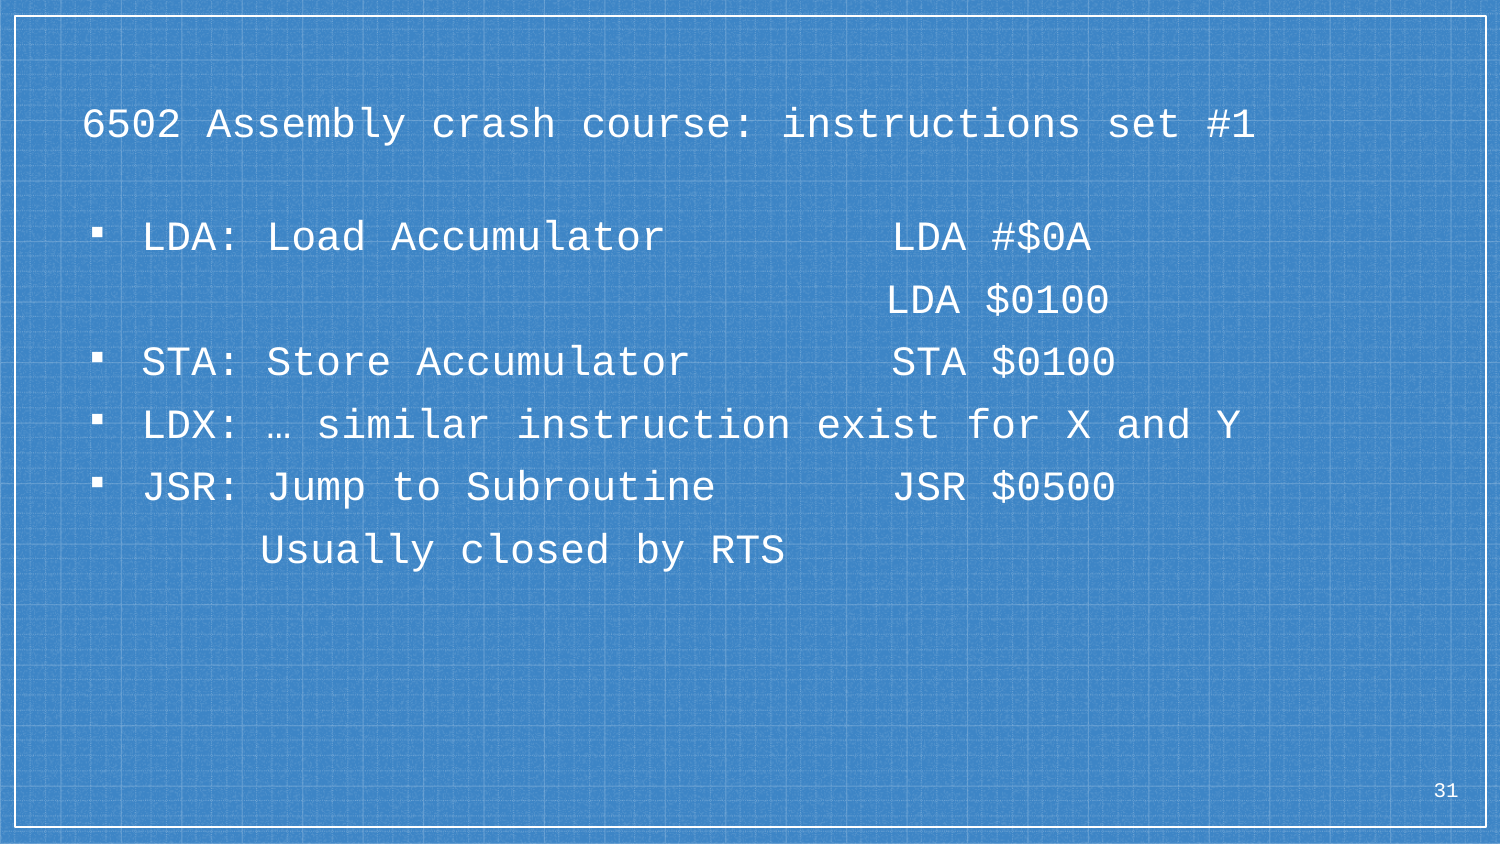

# 6502 Assembly crash course: instructions set #1
LDA: Load Accumulator         LDA #$0A
                                LDA $0100
STA: Store Accumulator        STA $0100
LDX: … similar instruction exist for X and Y
JSR: Jump to Subroutine       JSR $0500
       Usually closed by RTS

31